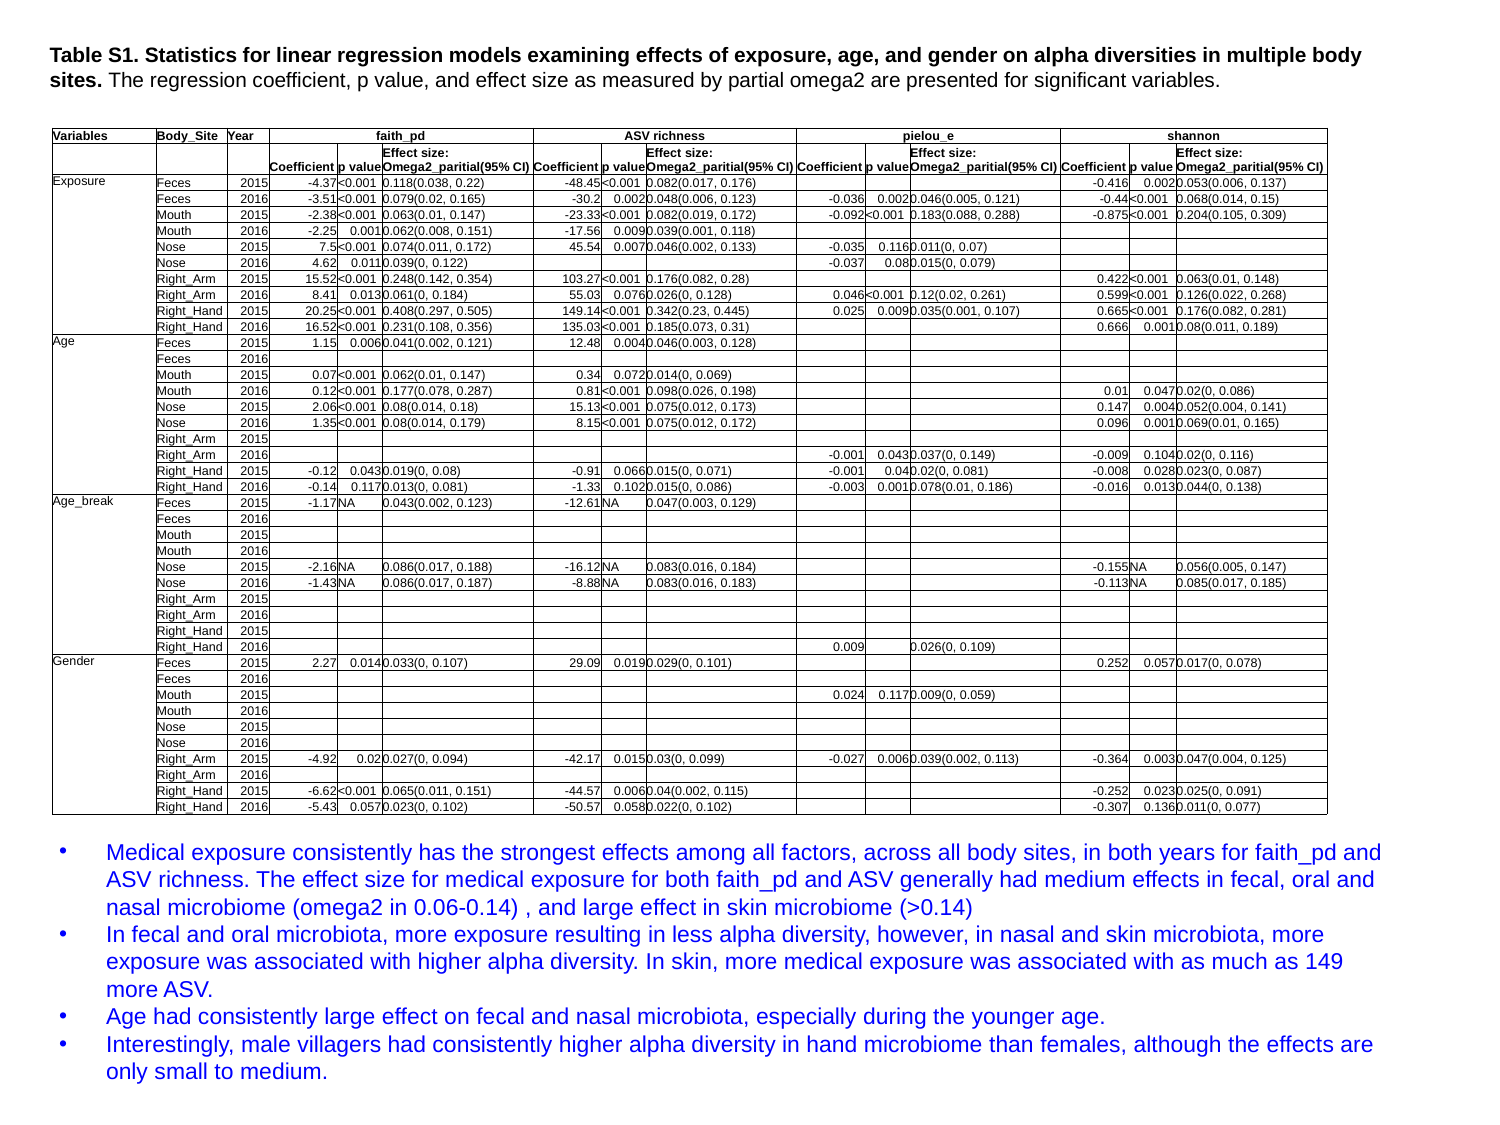

Table S1. Statistics for linear regression models examining effects of exposure, age, and gender on alpha diversities in multiple body sites. The regression coefficient, p value, and effect size as measured by partial omega2 are presented for significant variables.
| Variables | Body\_Site | Year | faith\_pd |  |  | ASV richness |  |  | pielou\_e |  |  | shannon |  |  |
| --- | --- | --- | --- | --- | --- | --- | --- | --- | --- | --- | --- | --- | --- | --- |
|  |  |  | Coefficient | p value | Effect size: Omega2\_paritial(95% CI) | Coefficient | p value | Effect size: Omega2\_paritial(95% CI) | Coefficient | p value | Effect size: Omega2\_paritial(95% CI) | Coefficient | p value | Effect size: Omega2\_paritial(95% CI) |
| Exposure | Feces | 2015 | -4.37 | <0.001 | 0.118(0.038, 0.22) | -48.45 | <0.001 | 0.082(0.017, 0.176) |  |  |  | -0.416 | 0.002 | 0.053(0.006, 0.137) |
| Medical Exposure | Feces | 2016 | -3.51 | <0.001 | 0.079(0.02, 0.165) | -30.2 | 0.002 | 0.048(0.006, 0.123) | -0.036 | 0.002 | 0.046(0.005, 0.121) | -0.44 | <0.001 | 0.068(0.014, 0.15) |
| Medical Exposure | Mouth | 2015 | -2.38 | <0.001 | 0.063(0.01, 0.147) | -23.33 | <0.001 | 0.082(0.019, 0.172) | -0.092 | <0.001 | 0.183(0.088, 0.288) | -0.875 | <0.001 | 0.204(0.105, 0.309) |
| Medical Exposure | Mouth | 2016 | -2.25 | 0.001 | 0.062(0.008, 0.151) | -17.56 | 0.009 | 0.039(0.001, 0.118) |  |  |  |  |  |  |
| Medical Exposure | Nose | 2015 | 7.5 | <0.001 | 0.074(0.011, 0.172) | 45.54 | 0.007 | 0.046(0.002, 0.133) | -0.035 | 0.116 | 0.011(0, 0.07) |  |  |  |
| Medical Exposure | Nose | 2016 | 4.62 | 0.011 | 0.039(0, 0.122) |  |  |  | -0.037 | 0.08 | 0.015(0, 0.079) |  |  |  |
| Medical Exposure | Right\_Arm | 2015 | 15.52 | <0.001 | 0.248(0.142, 0.354) | 103.27 | <0.001 | 0.176(0.082, 0.28) |  |  |  | 0.422 | <0.001 | 0.063(0.01, 0.148) |
| Medical Exposure | Right\_Arm | 2016 | 8.41 | 0.013 | 0.061(0, 0.184) | 55.03 | 0.076 | 0.026(0, 0.128) | 0.046 | <0.001 | 0.12(0.02, 0.261) | 0.599 | <0.001 | 0.126(0.022, 0.268) |
| Medical Exposure | Right\_Hand | 2015 | 20.25 | <0.001 | 0.408(0.297, 0.505) | 149.14 | <0.001 | 0.342(0.23, 0.445) | 0.025 | 0.009 | 0.035(0.001, 0.107) | 0.665 | <0.001 | 0.176(0.082, 0.281) |
| Medical Exposure | Right\_Hand | 2016 | 16.52 | <0.001 | 0.231(0.108, 0.356) | 135.03 | <0.001 | 0.185(0.073, 0.31) |  |  |  | 0.666 | 0.001 | 0.08(0.011, 0.189) |
| Age | Feces | 2015 | 1.15 | 0.006 | 0.041(0.002, 0.121) | 12.48 | 0.004 | 0.046(0.003, 0.128) |  |  |  |  |  |  |
| Age | Feces | 2016 |  |  |  |  |  |  |  |  |  |  |  |  |
| Age | Mouth | 2015 | 0.07 | <0.001 | 0.062(0.01, 0.147) | 0.34 | 0.072 | 0.014(0, 0.069) |  |  |  |  |  |  |
| Age | Mouth | 2016 | 0.12 | <0.001 | 0.177(0.078, 0.287) | 0.81 | <0.001 | 0.098(0.026, 0.198) |  |  |  | 0.01 | 0.047 | 0.02(0, 0.086) |
| Age | Nose | 2015 | 2.06 | <0.001 | 0.08(0.014, 0.18) | 15.13 | <0.001 | 0.075(0.012, 0.173) |  |  |  | 0.147 | 0.004 | 0.052(0.004, 0.141) |
| Age | Nose | 2016 | 1.35 | <0.001 | 0.08(0.014, 0.179) | 8.15 | <0.001 | 0.075(0.012, 0.172) |  |  |  | 0.096 | 0.001 | 0.069(0.01, 0.165) |
| Age | Right\_Arm | 2015 |  |  |  |  |  |  |  |  |  |  |  |  |
| Age | Right\_Arm | 2016 |  |  |  |  |  |  | -0.001 | 0.043 | 0.037(0, 0.149) | -0.009 | 0.104 | 0.02(0, 0.116) |
| Age | Right\_Hand | 2015 | -0.12 | 0.043 | 0.019(0, 0.08) | -0.91 | 0.066 | 0.015(0, 0.071) | -0.001 | 0.04 | 0.02(0, 0.081) | -0.008 | 0.028 | 0.023(0, 0.087) |
| Age | Right\_Hand | 2016 | -0.14 | 0.117 | 0.013(0, 0.081) | -1.33 | 0.102 | 0.015(0, 0.086) | -0.003 | 0.001 | 0.078(0.01, 0.186) | -0.016 | 0.013 | 0.044(0, 0.138) |
| Age\_break | Feces | 2015 | -1.17 | NA | 0.043(0.002, 0.123) | -12.61 | NA | 0.047(0.003, 0.129) |  |  |  |  |  |  |
| Age\_break | Feces | 2016 |  |  |  |  |  |  |  |  |  |  |  |  |
| Age\_break | Mouth | 2015 |  |  |  |  |  |  |  |  |  |  |  |  |
| Age\_break | Mouth | 2016 |  |  |  |  |  |  |  |  |  |  |  |  |
| Age\_break | Nose | 2015 | -2.16 | NA | 0.086(0.017, 0.188) | -16.12 | NA | 0.083(0.016, 0.184) |  |  |  | -0.155 | NA | 0.056(0.005, 0.147) |
| Age\_break | Nose | 2016 | -1.43 | NA | 0.086(0.017, 0.187) | -8.88 | NA | 0.083(0.016, 0.183) |  |  |  | -0.113 | NA | 0.085(0.017, 0.185) |
| Age\_break | Right\_Arm | 2015 |  |  |  |  |  |  |  |  |  |  |  |  |
| Age\_break | Right\_Arm | 2016 |  |  |  |  |  |  |  |  |  |  |  |  |
| Age\_break | Right\_Hand | 2015 |  |  |  |  |  |  |  |  |  |  |  |  |
| Age\_break | Right\_Hand | 2016 |  |  |  |  |  |  | 0.009 |  | 0.026(0, 0.109) |  |  |  |
| Gender | Feces | 2015 | 2.27 | 0.014 | 0.033(0, 0.107) | 29.09 | 0.019 | 0.029(0, 0.101) |  |  |  | 0.252 | 0.057 | 0.017(0, 0.078) |
| Gender | Feces | 2016 |  |  |  |  |  |  |  |  |  |  |  |  |
| Gender | Mouth | 2015 |  |  |  |  |  |  | 0.024 | 0.117 | 0.009(0, 0.059) |  |  |  |
| Gender | Mouth | 2016 |  |  |  |  |  |  |  |  |  |  |  |  |
| Gender | Nose | 2015 |  |  |  |  |  |  |  |  |  |  |  |  |
| Gender | Nose | 2016 |  |  |  |  |  |  |  |  |  |  |  |  |
| Gender | Right\_Arm | 2015 | -4.92 | 0.02 | 0.027(0, 0.094) | -42.17 | 0.015 | 0.03(0, 0.099) | -0.027 | 0.006 | 0.039(0.002, 0.113) | -0.364 | 0.003 | 0.047(0.004, 0.125) |
| Gender | Right\_Arm | 2016 |  |  |  |  |  |  |  |  |  |  |  |  |
| Gender | Right\_Hand | 2015 | -6.62 | <0.001 | 0.065(0.011, 0.151) | -44.57 | 0.006 | 0.04(0.002, 0.115) |  |  |  | -0.252 | 0.023 | 0.025(0, 0.091) |
| Gender | Right\_Hand | 2016 | -5.43 | 0.057 | 0.023(0, 0.102) | -50.57 | 0.058 | 0.022(0, 0.102) |  |  |  | -0.307 | 0.136 | 0.011(0, 0.077) |
Medical exposure consistently has the strongest effects among all factors, across all body sites, in both years for faith_pd and ASV richness. The effect size for medical exposure for both faith_pd and ASV generally had medium effects in fecal, oral and nasal microbiome (omega2 in 0.06-0.14) , and large effect in skin microbiome (>0.14)
In fecal and oral microbiota, more exposure resulting in less alpha diversity, however, in nasal and skin microbiota, more exposure was associated with higher alpha diversity. In skin, more medical exposure was associated with as much as 149 more ASV.
Age had consistently large effect on fecal and nasal microbiota, especially during the younger age.
Interestingly, male villagers had consistently higher alpha diversity in hand microbiome than females, although the effects are only small to medium.